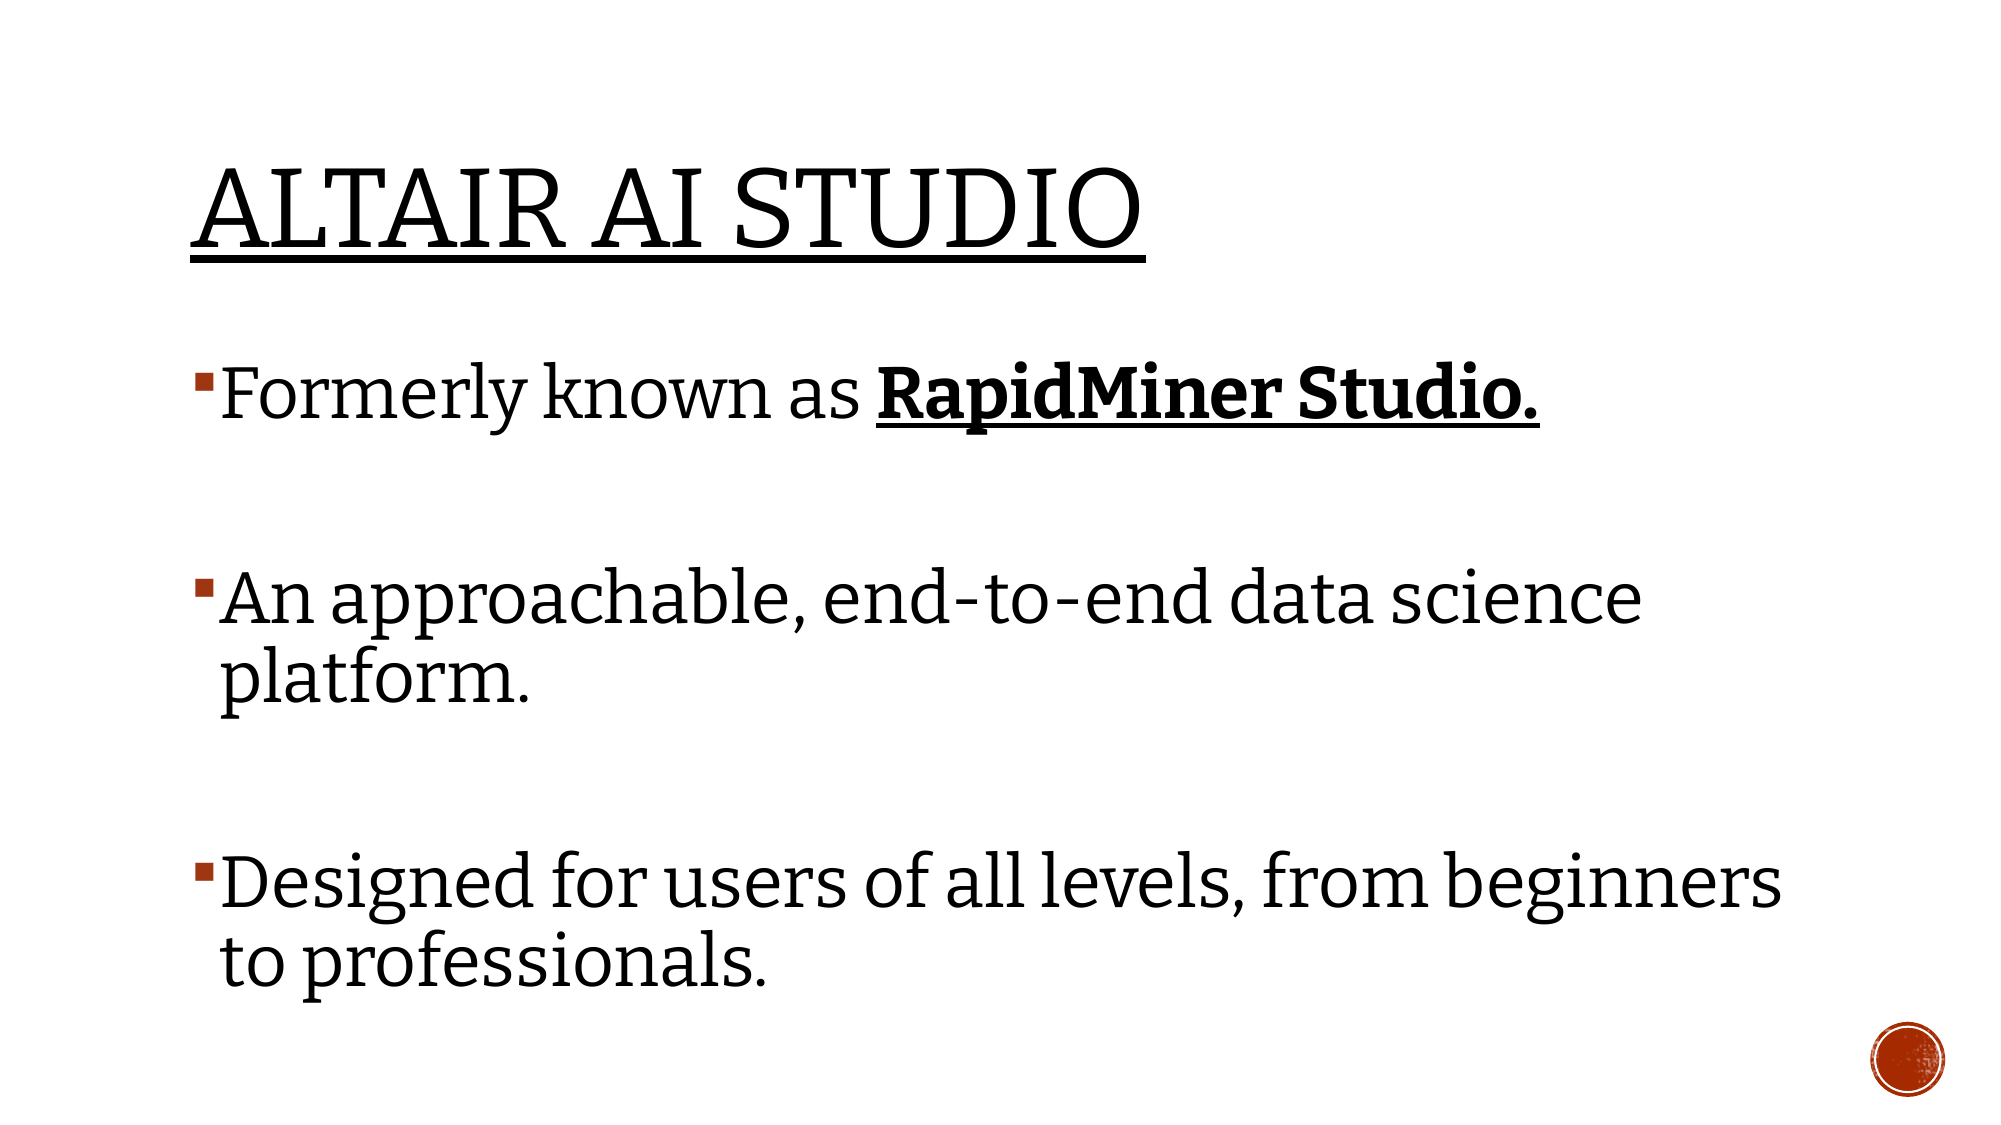

# ALTAIR AI STUDIO
Formerly known as RapidMiner Studio.

An approachable, end-to-end data science platform.

Designed for users of all levels, from beginners to professionals.